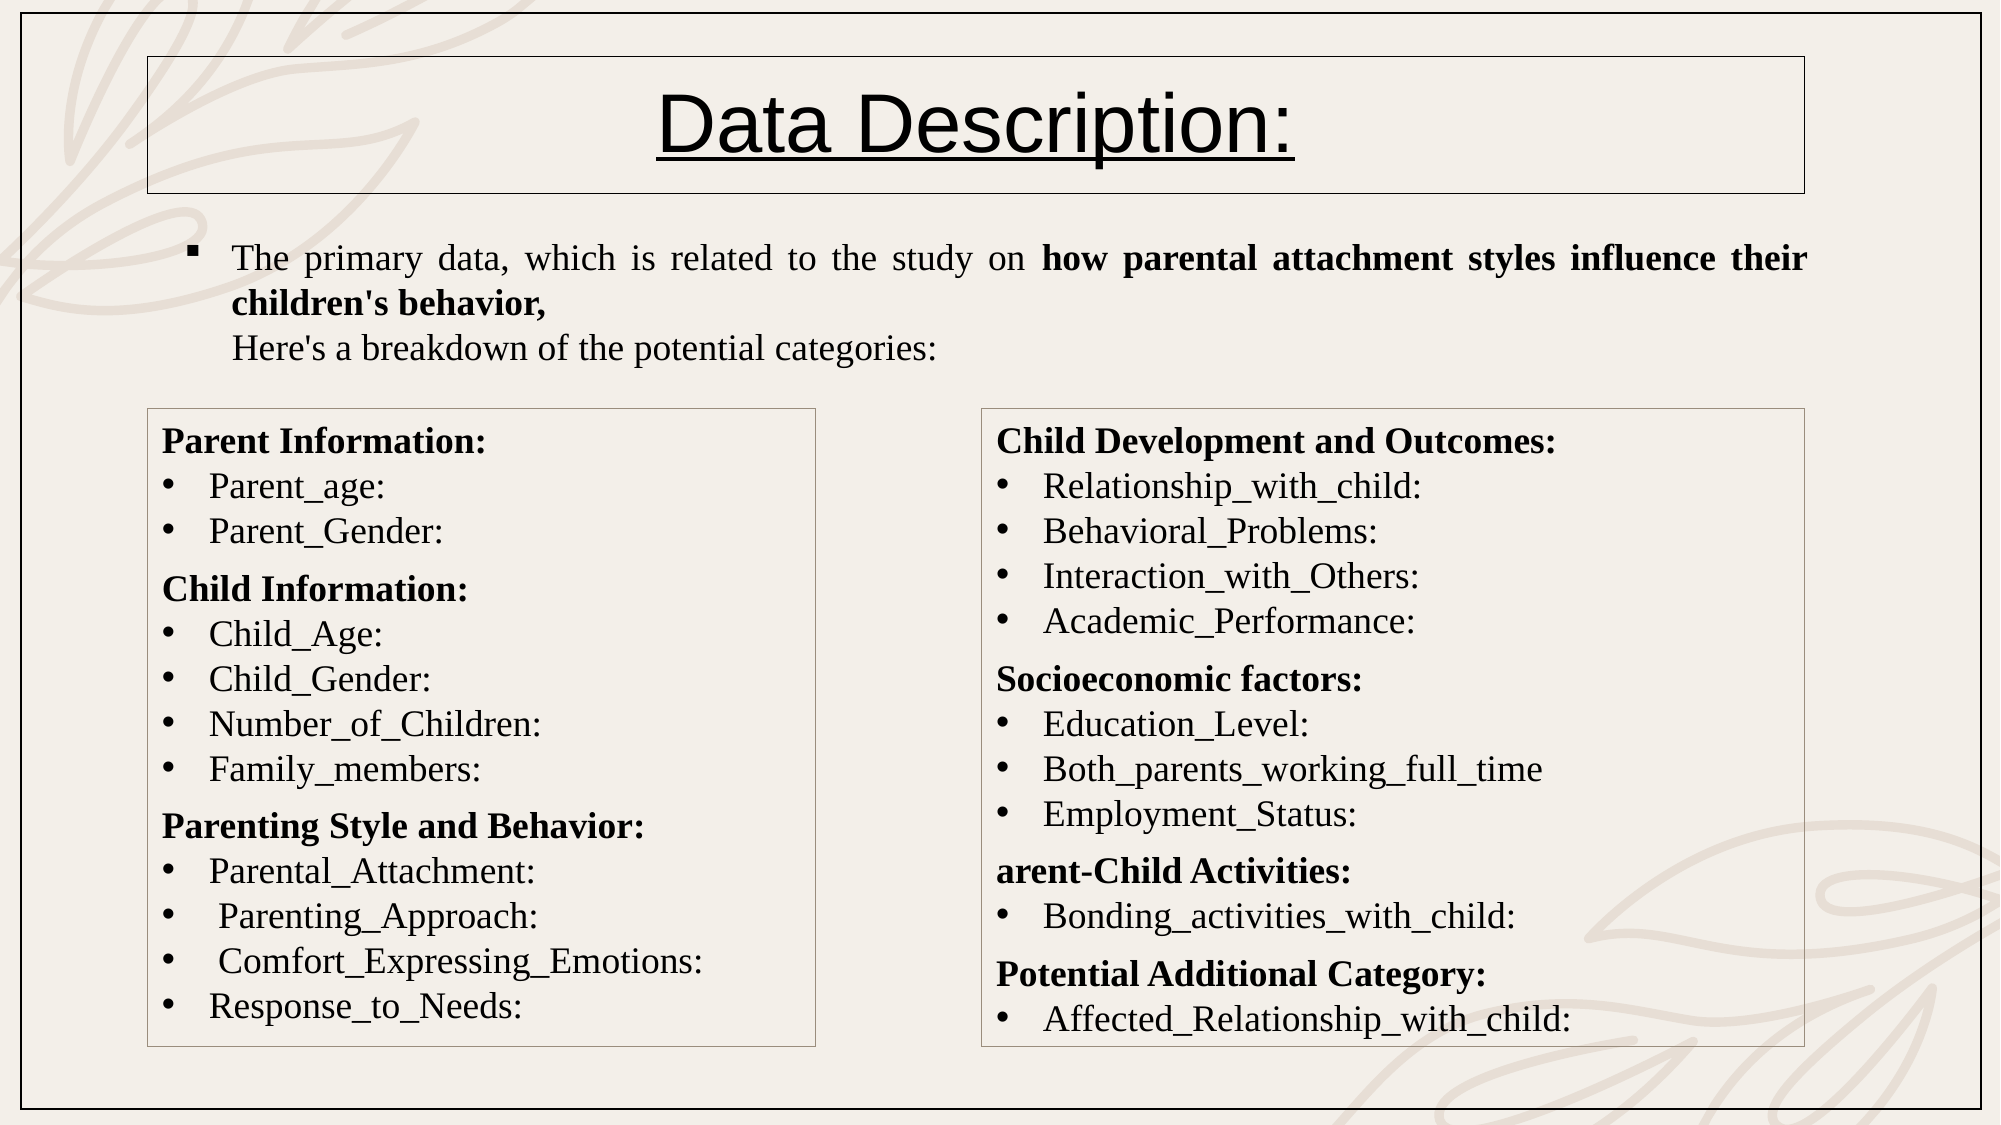

# Data Description:

The primary data, which is related to the study on how parental attachment styles influence their children's behavior,
     Here's a breakdown of the potential categories:
Parent Information:
Parent_age:
Parent_Gender:

Child Information:
Child_Age:
Child_Gender:
Number_of_Children:
Family_members:

Parenting Style and Behavior:
Parental_Attachment:
 Parenting_Approach:
 Comfort_Expressing_Emotions:
Response_to_Needs:

Child Development and Outcomes:
Relationship_with_child:
Behavioral_Problems:
Interaction_with_Others:
Academic_Performance:

Socioeconomic factors:
Education_Level:
Both_parents_working_full_time
Employment_Status:

arent-Child Activities:
Bonding_activities_with_child:

Potential Additional Category:
Affected_Relationship_with_child: